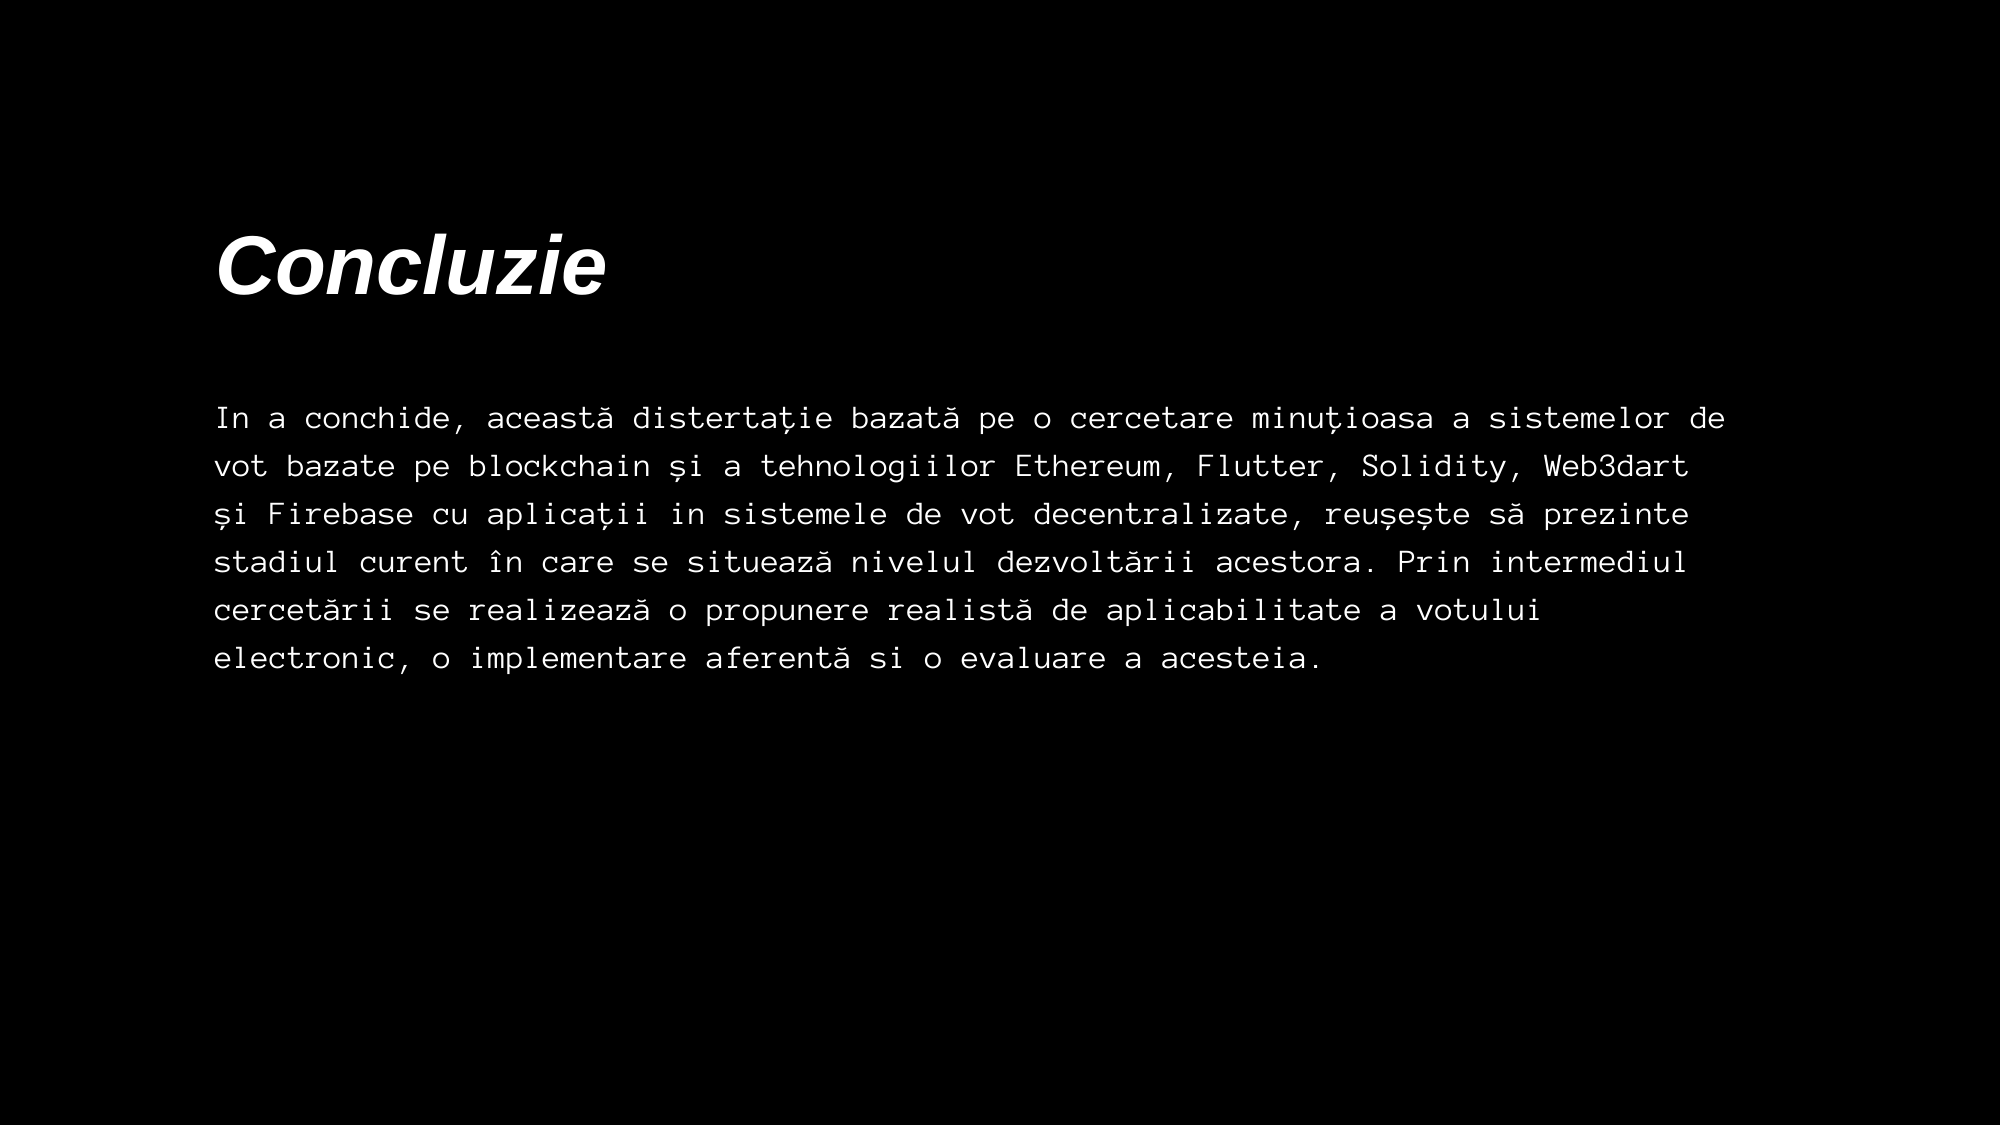

# Concluzie
In a conchide, această distertație bazată pe o cercetare minuțioasa a sistemelor de vot bazate pe blockchain și a tehnologiilor Ethereum, Flutter, Solidity, Web3dart și Firebase cu aplicații in sistemele de vot decentralizate, reușește să prezinte stadiul curent în care se situează nivelul dezvoltării acestora. Prin intermediul cercetării se realizează o propunere realistă de aplicabilitate a votului electronic, o implementare aferentă si o evaluare a acesteia.